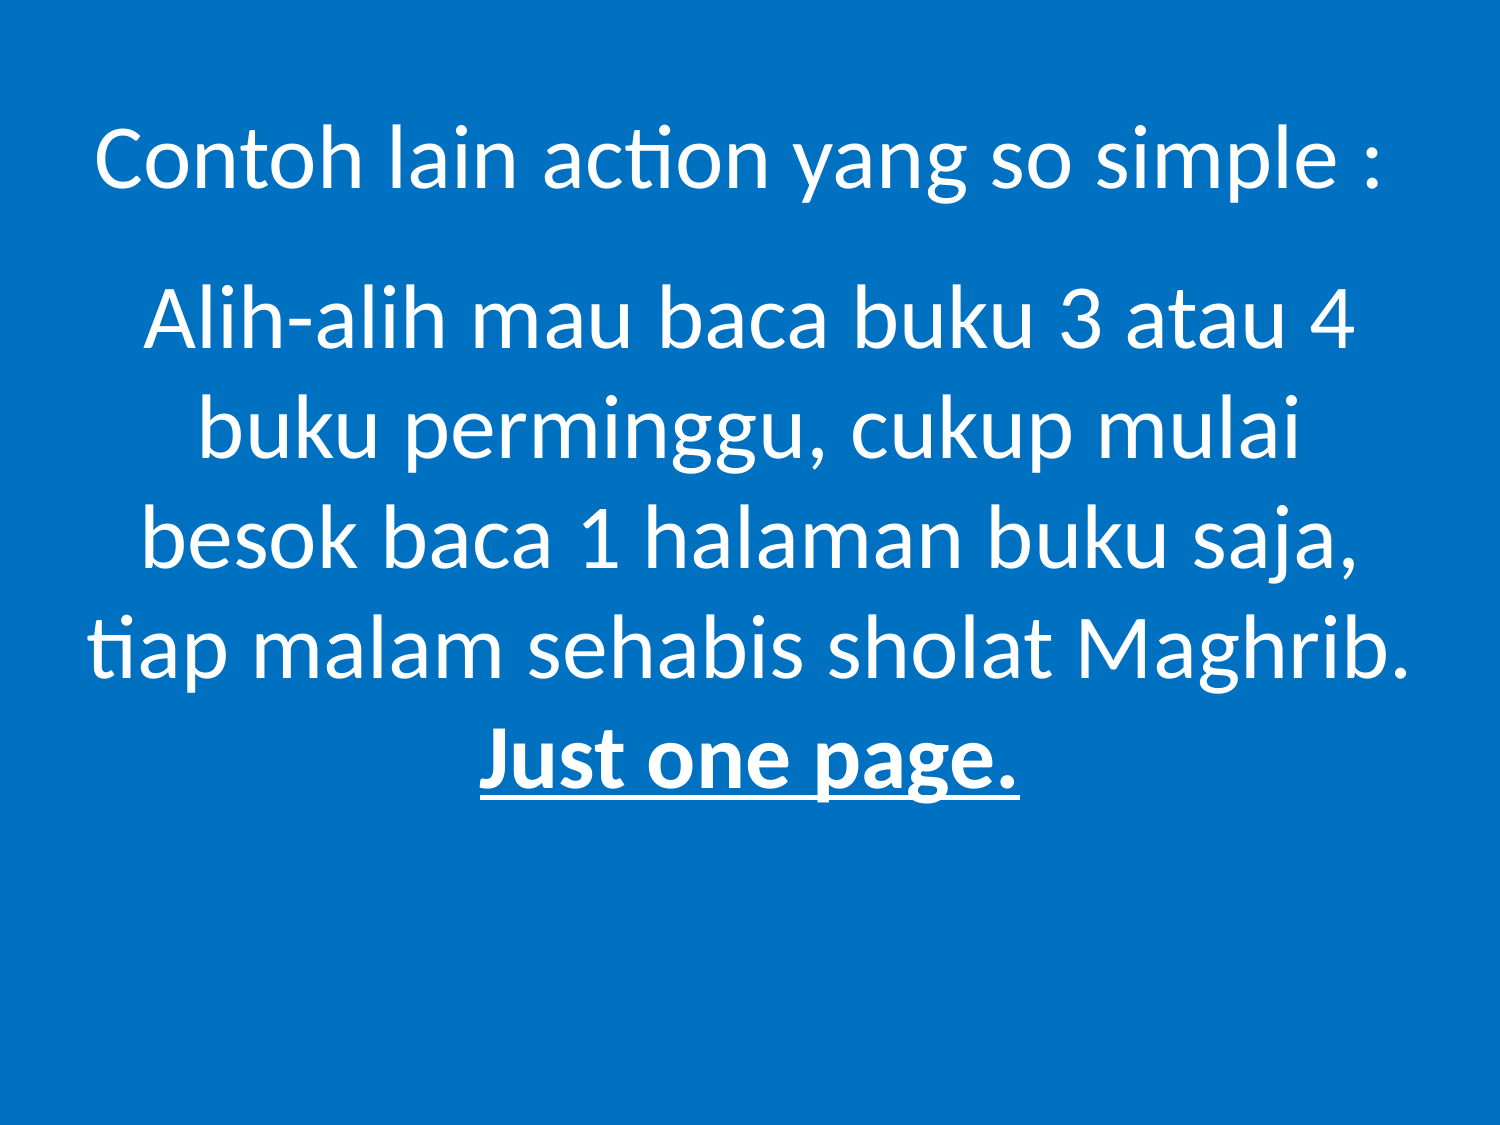

Contoh lain action yang so simple :
Alih-alih mau baca buku 3 atau 4 buku perminggu, cukup mulai besok baca 1 halaman buku saja, tiap malam sehabis sholat Maghrib. Just one page.